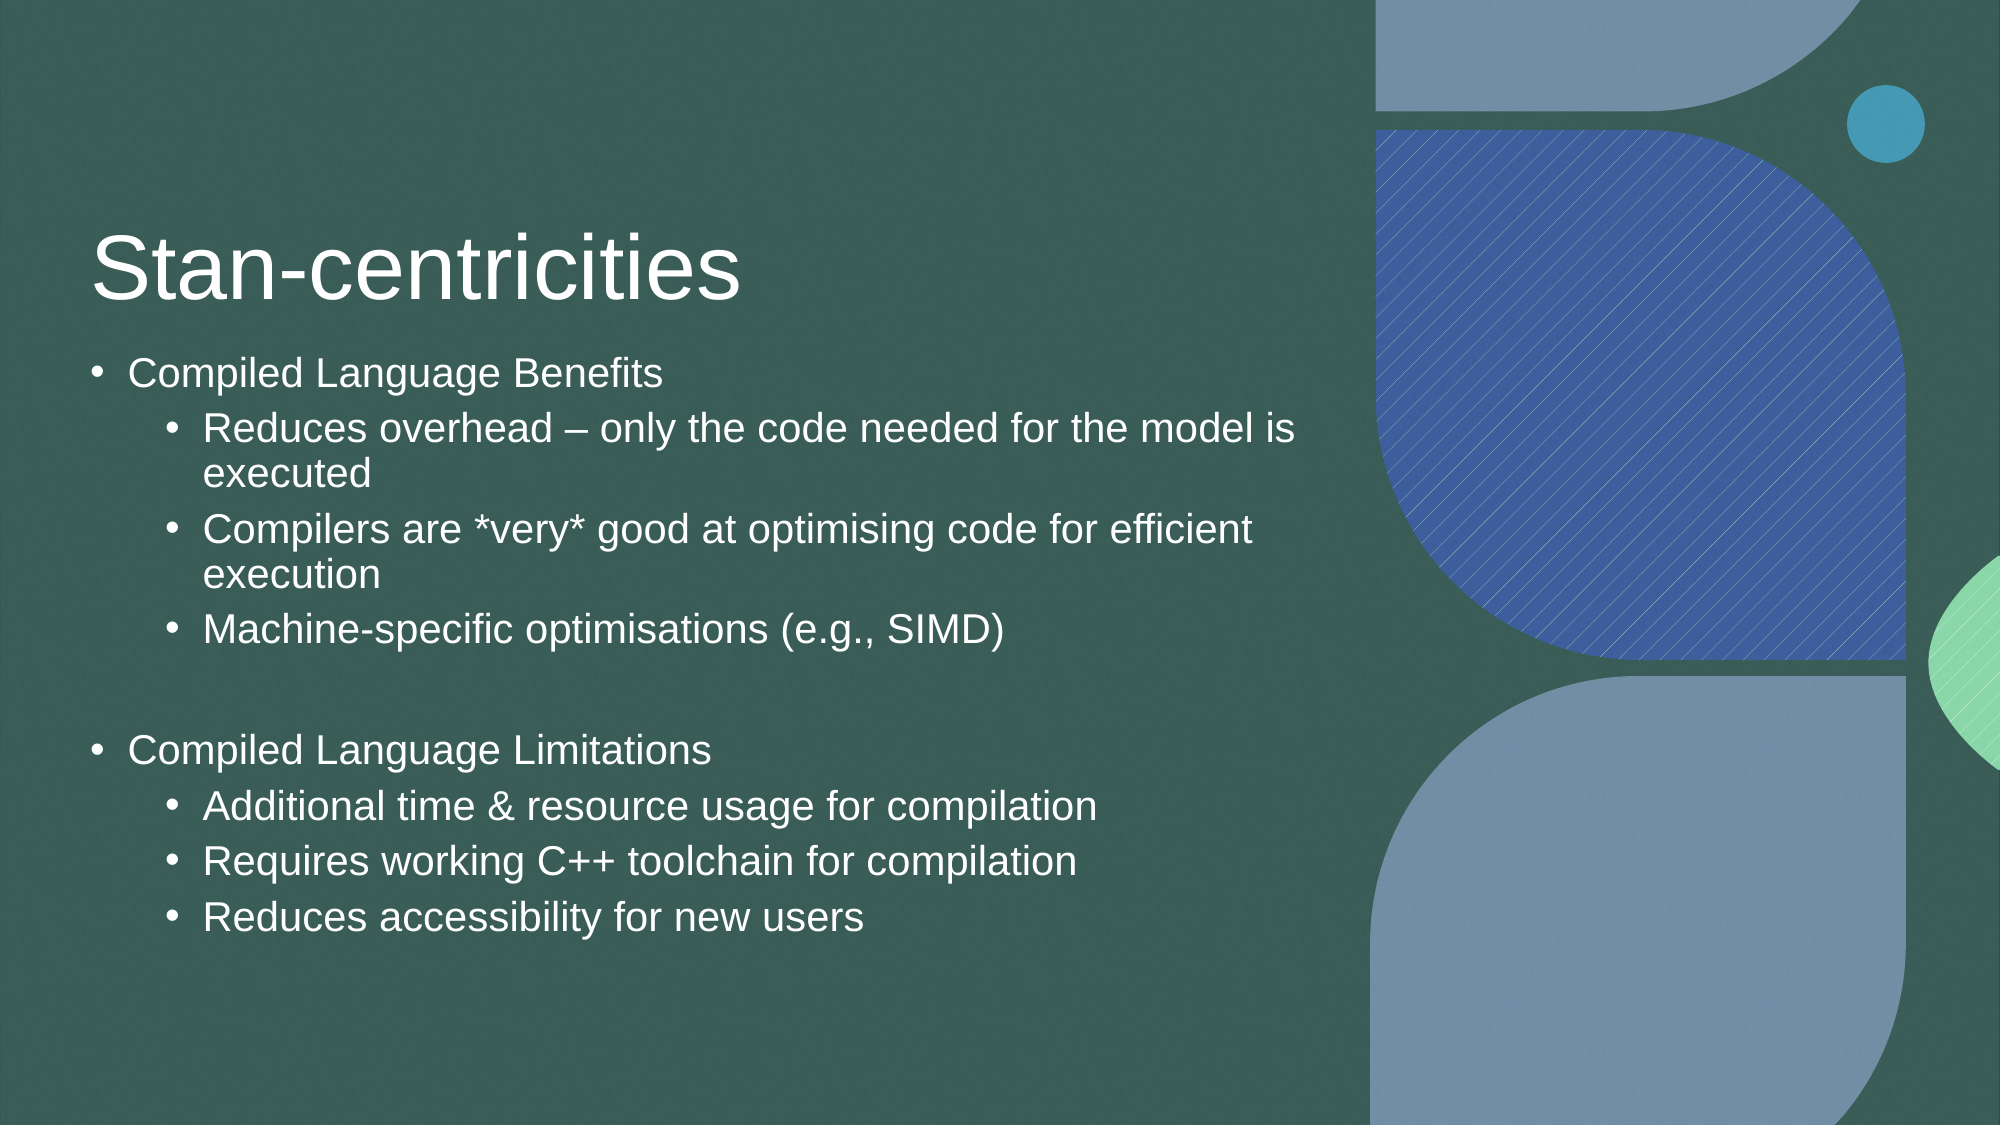

# Stan-centricities
Compiled Language Benefits
Reduces overhead – only the code needed for the model is executed
Compilers are *very* good at optimising code for efficient execution
Machine-specific optimisations (e.g., SIMD)

Compiled Language Limitations
Additional time & resource usage for compilation
Requires working C++ toolchain for compilation
Reduces accessibility for new users